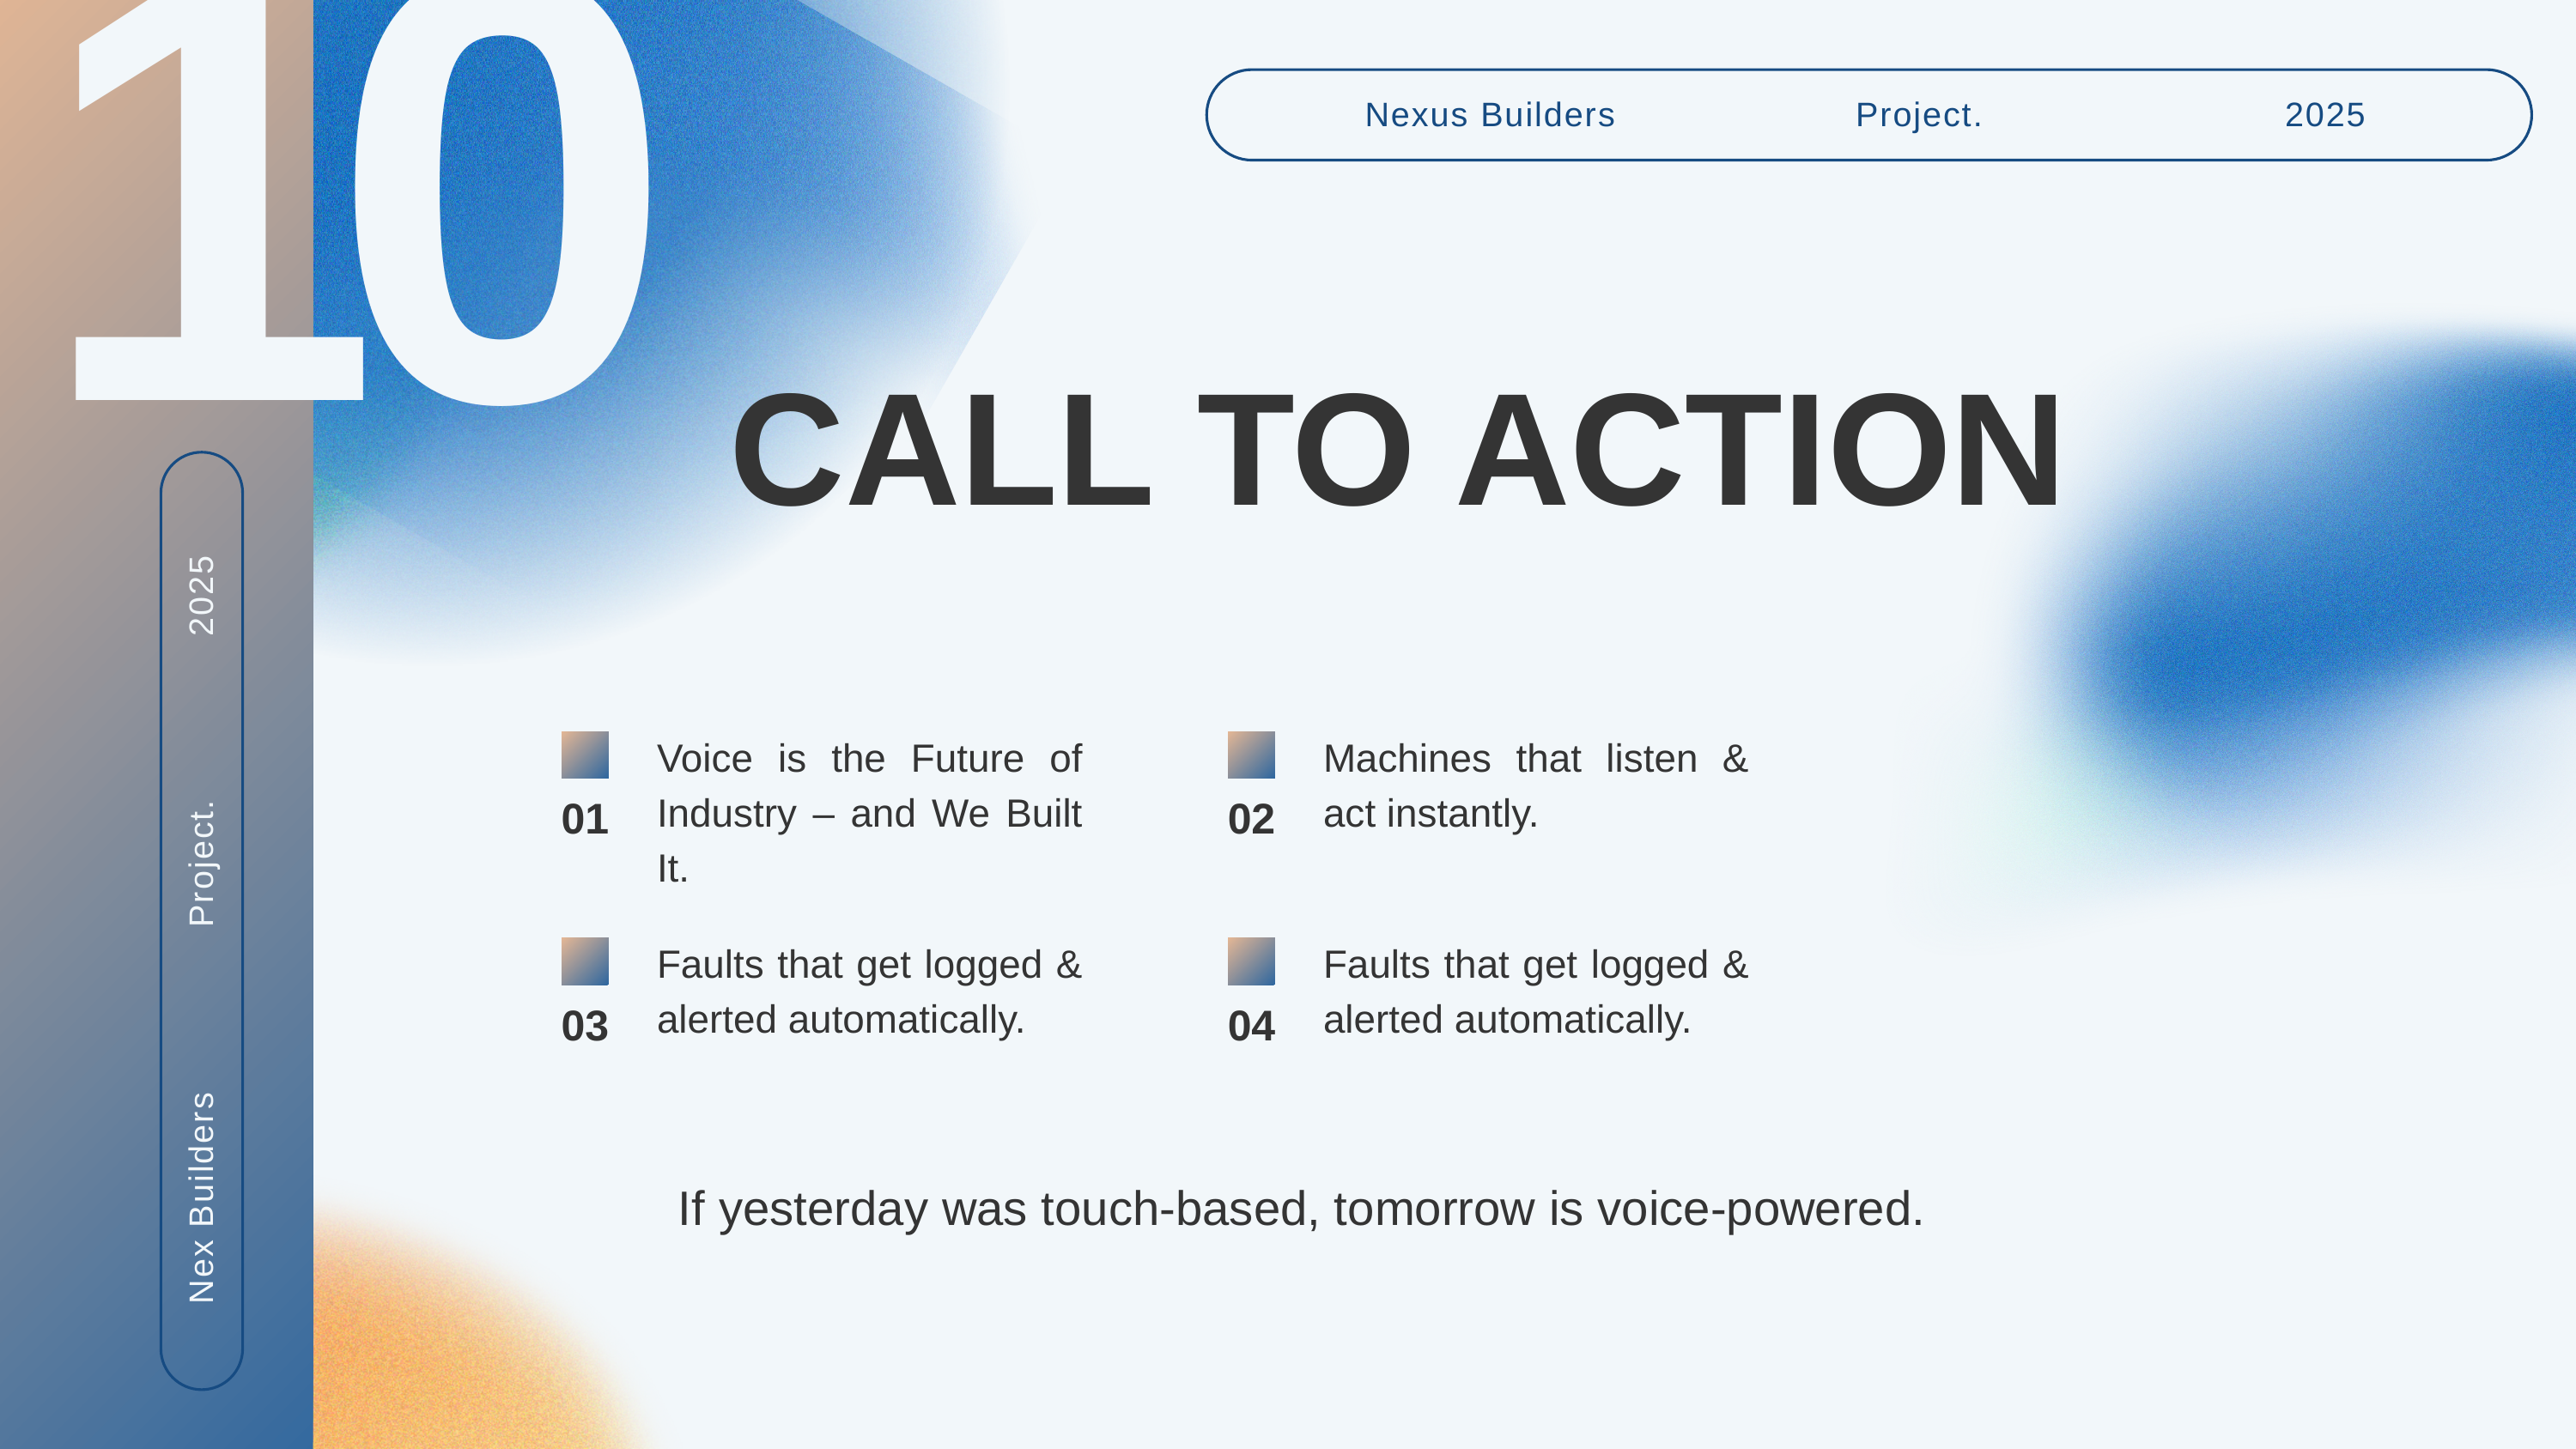

10

Nexus Builders
Project.
2025

CALL TO ACTION

2025
Voice is the Future of Industry – and We Built It.
Machines that listen & act instantly.

01
02
Project.
Faults that get logged & alerted automatically.
Faults that get logged & alerted automatically.

03
04
Nex Builders

If yesterday was touch-based, tomorrow is voice-powered.